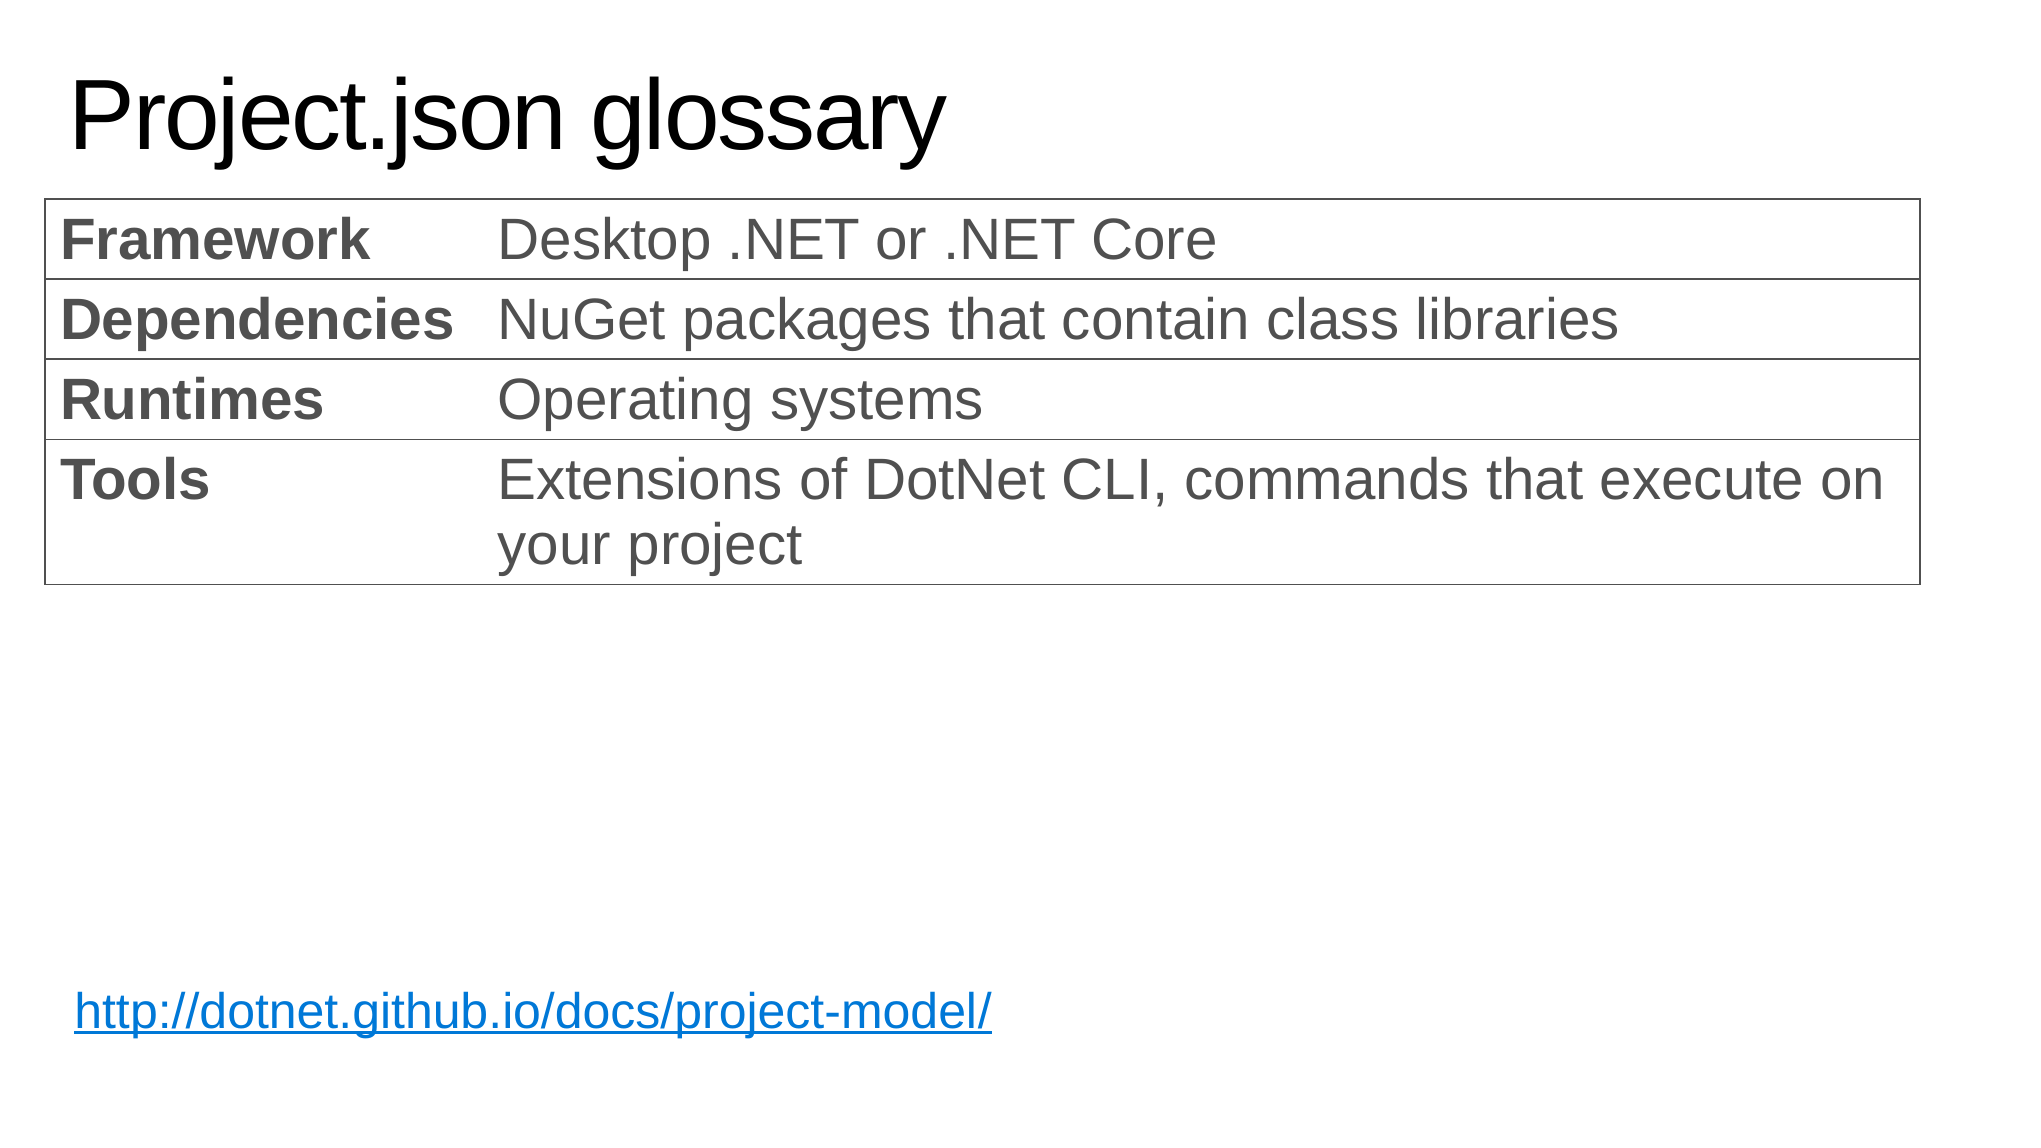

# Project.json glossary
| Framework | Desktop .NET or .NET Core |
| --- | --- |
| Dependencies | NuGet packages that contain class libraries |
| Runtimes | Operating systems |
| Tools | Extensions of DotNet CLI, commands that execute on your project |
http://dotnet.github.io/docs/project-model/